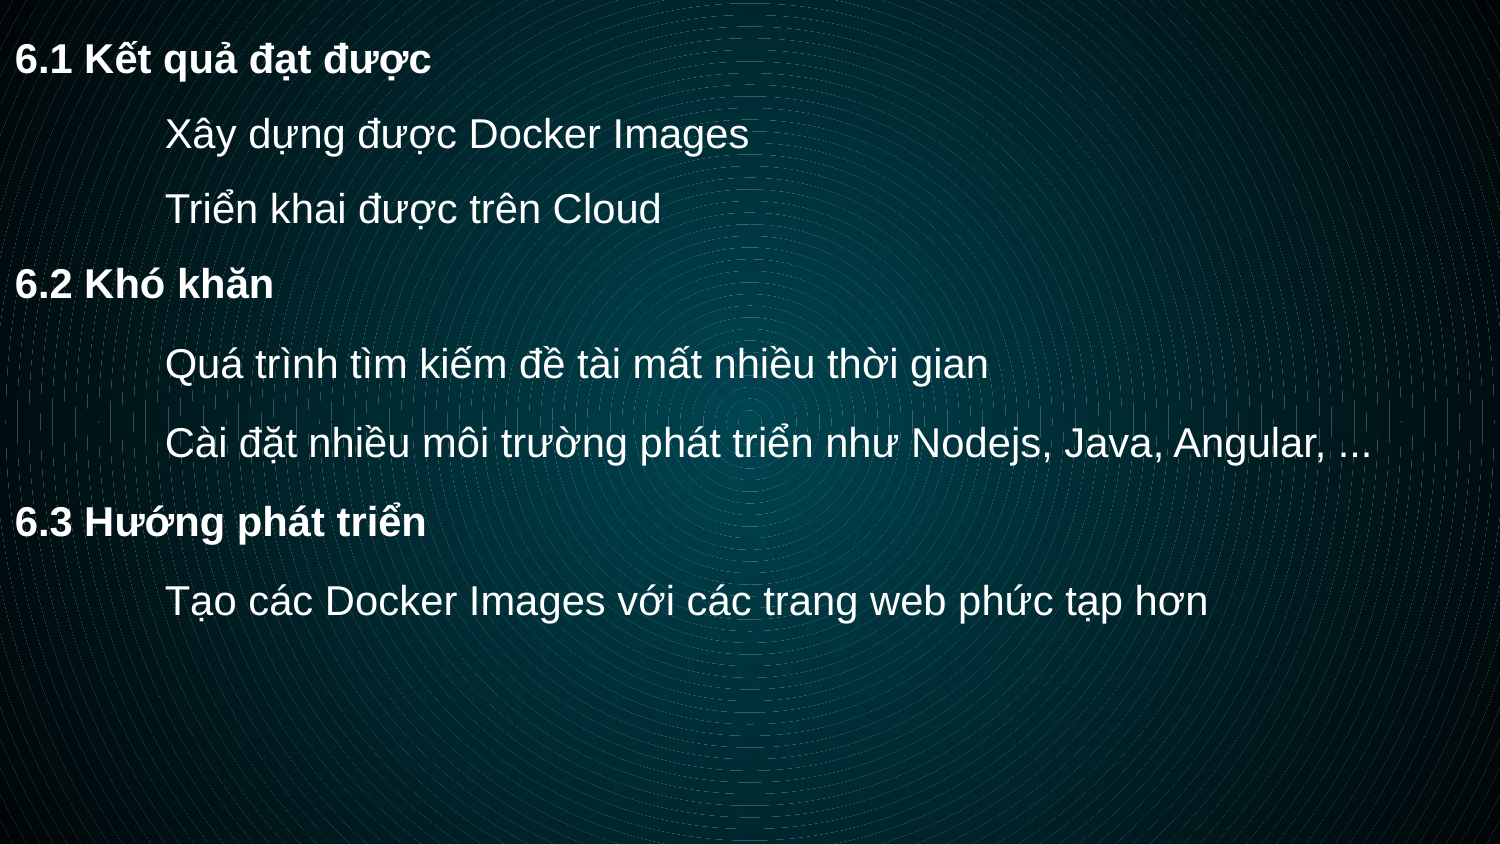

6.1 Kết quả đạt được
	Xây dựng được Docker Images
	Triển khai được trên Cloud
6.2 Khó khăn
	Quá trình tìm kiếm đề tài mất nhiều thời gian
	Cài đặt nhiều môi trường phát triển như Nodejs, Java, Angular, ...
6.3 Hướng phát triển
	Tạo các Docker Images với các trang web phức tạp hơn